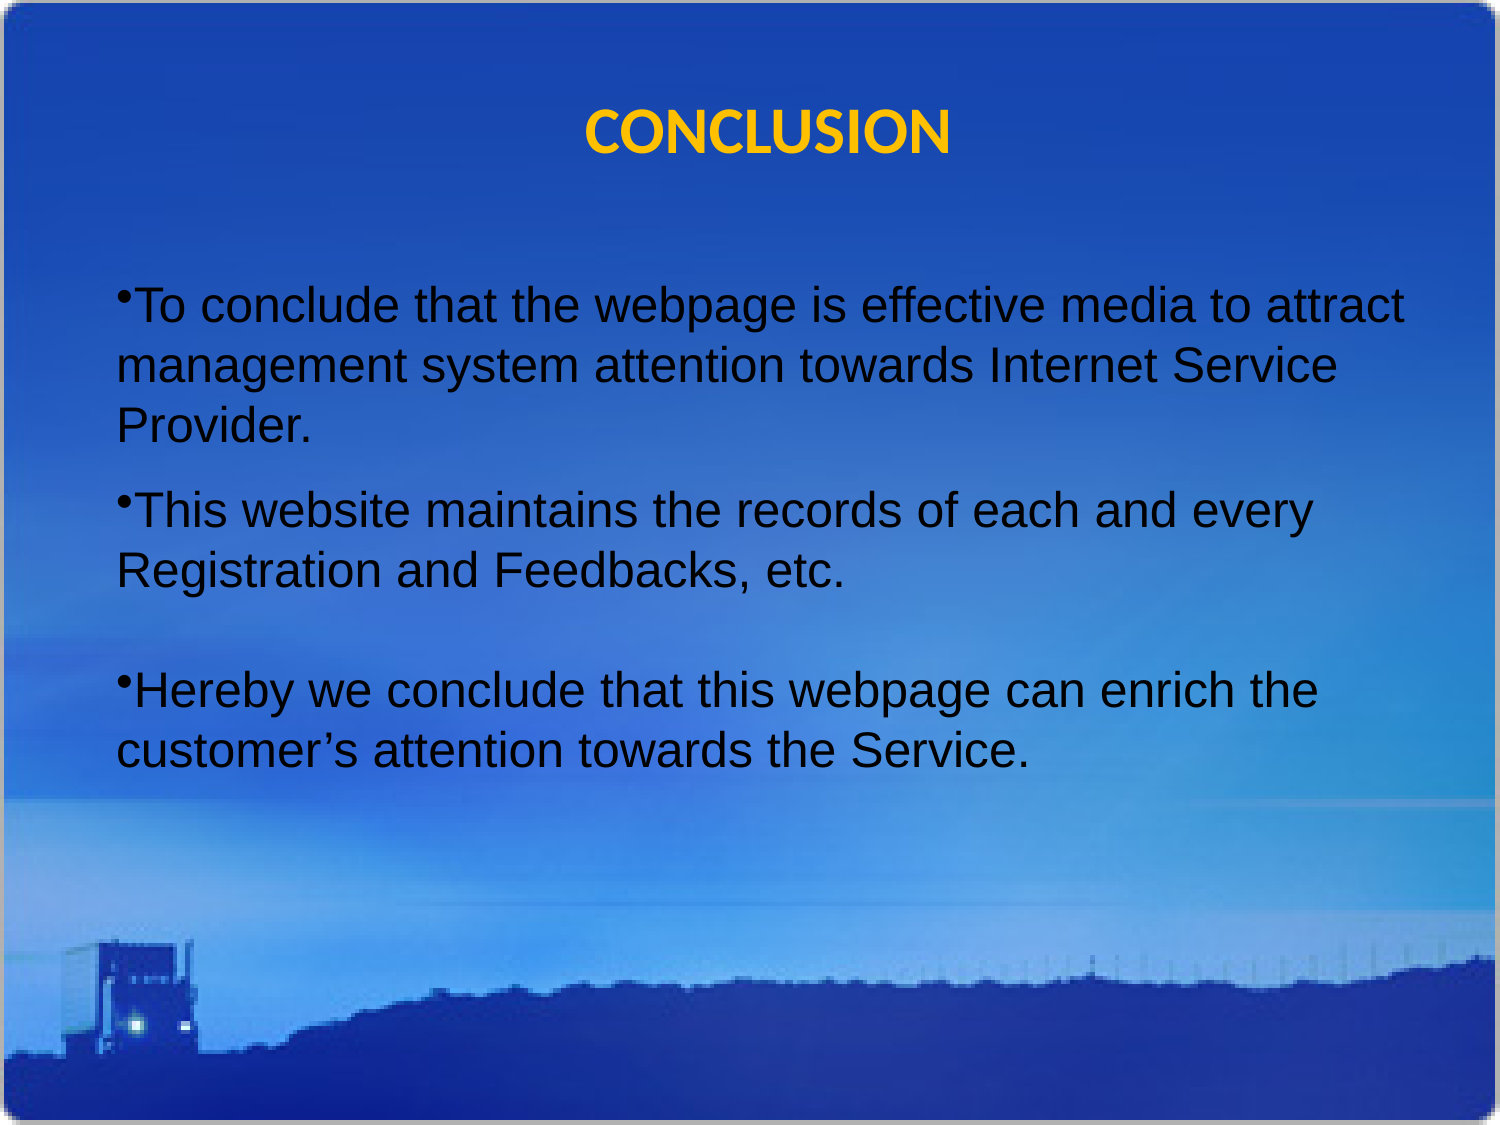

CONCLUSION
To conclude that the webpage is effective media to attract management system attention towards Internet Service Provider.

This website maintains the records of each and every Registration and Feedbacks, etc.

Hereby we conclude that this webpage can enrich the customer’s attention towards the Service.